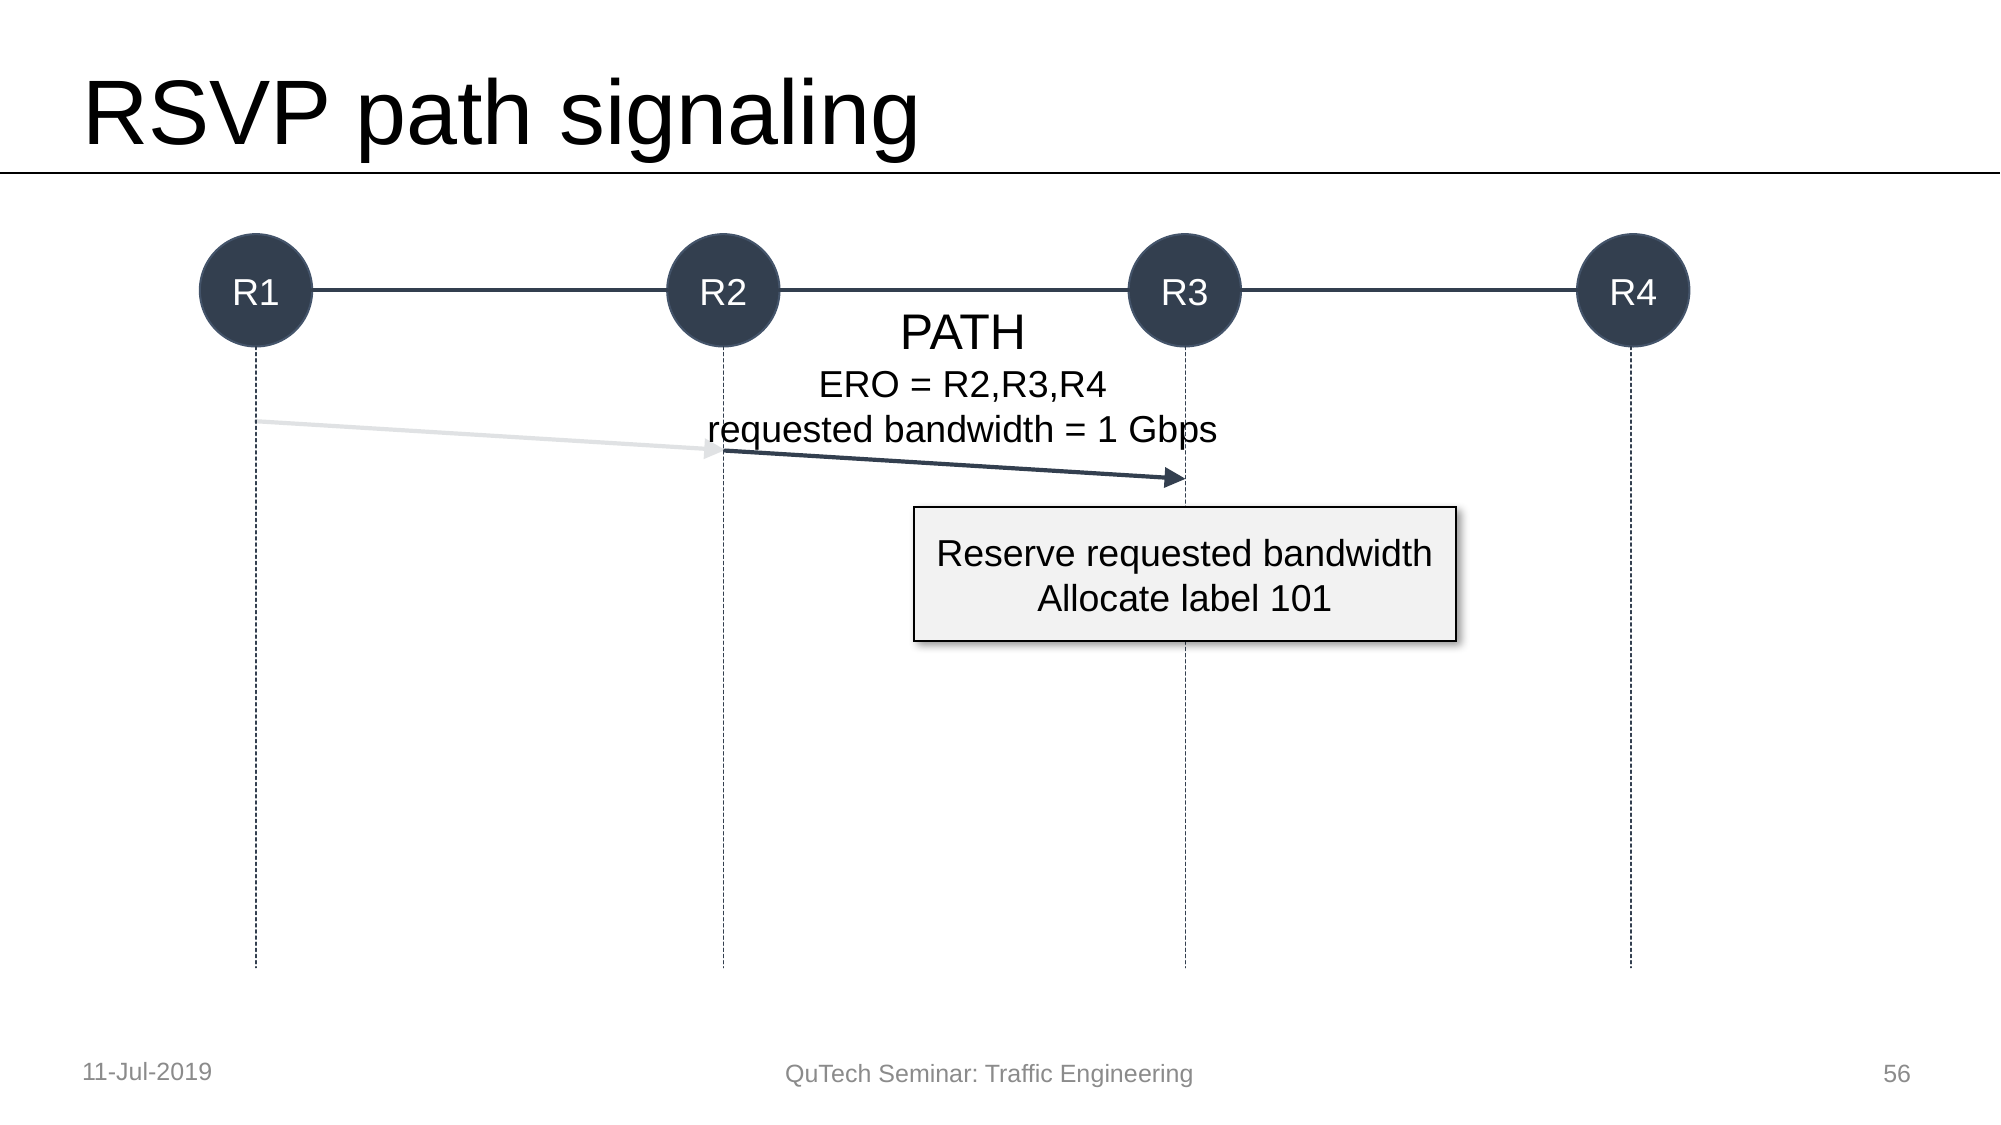

# RSVP path signaling
R1
R2
R3
R4
PATH
ERO = R2,R3,R4
requested bandwidth = 1 Gbps

Reserve requested bandwidth
Allocate label 101
11-Jul-2019
QuTech Seminar: Traffic Engineering
56